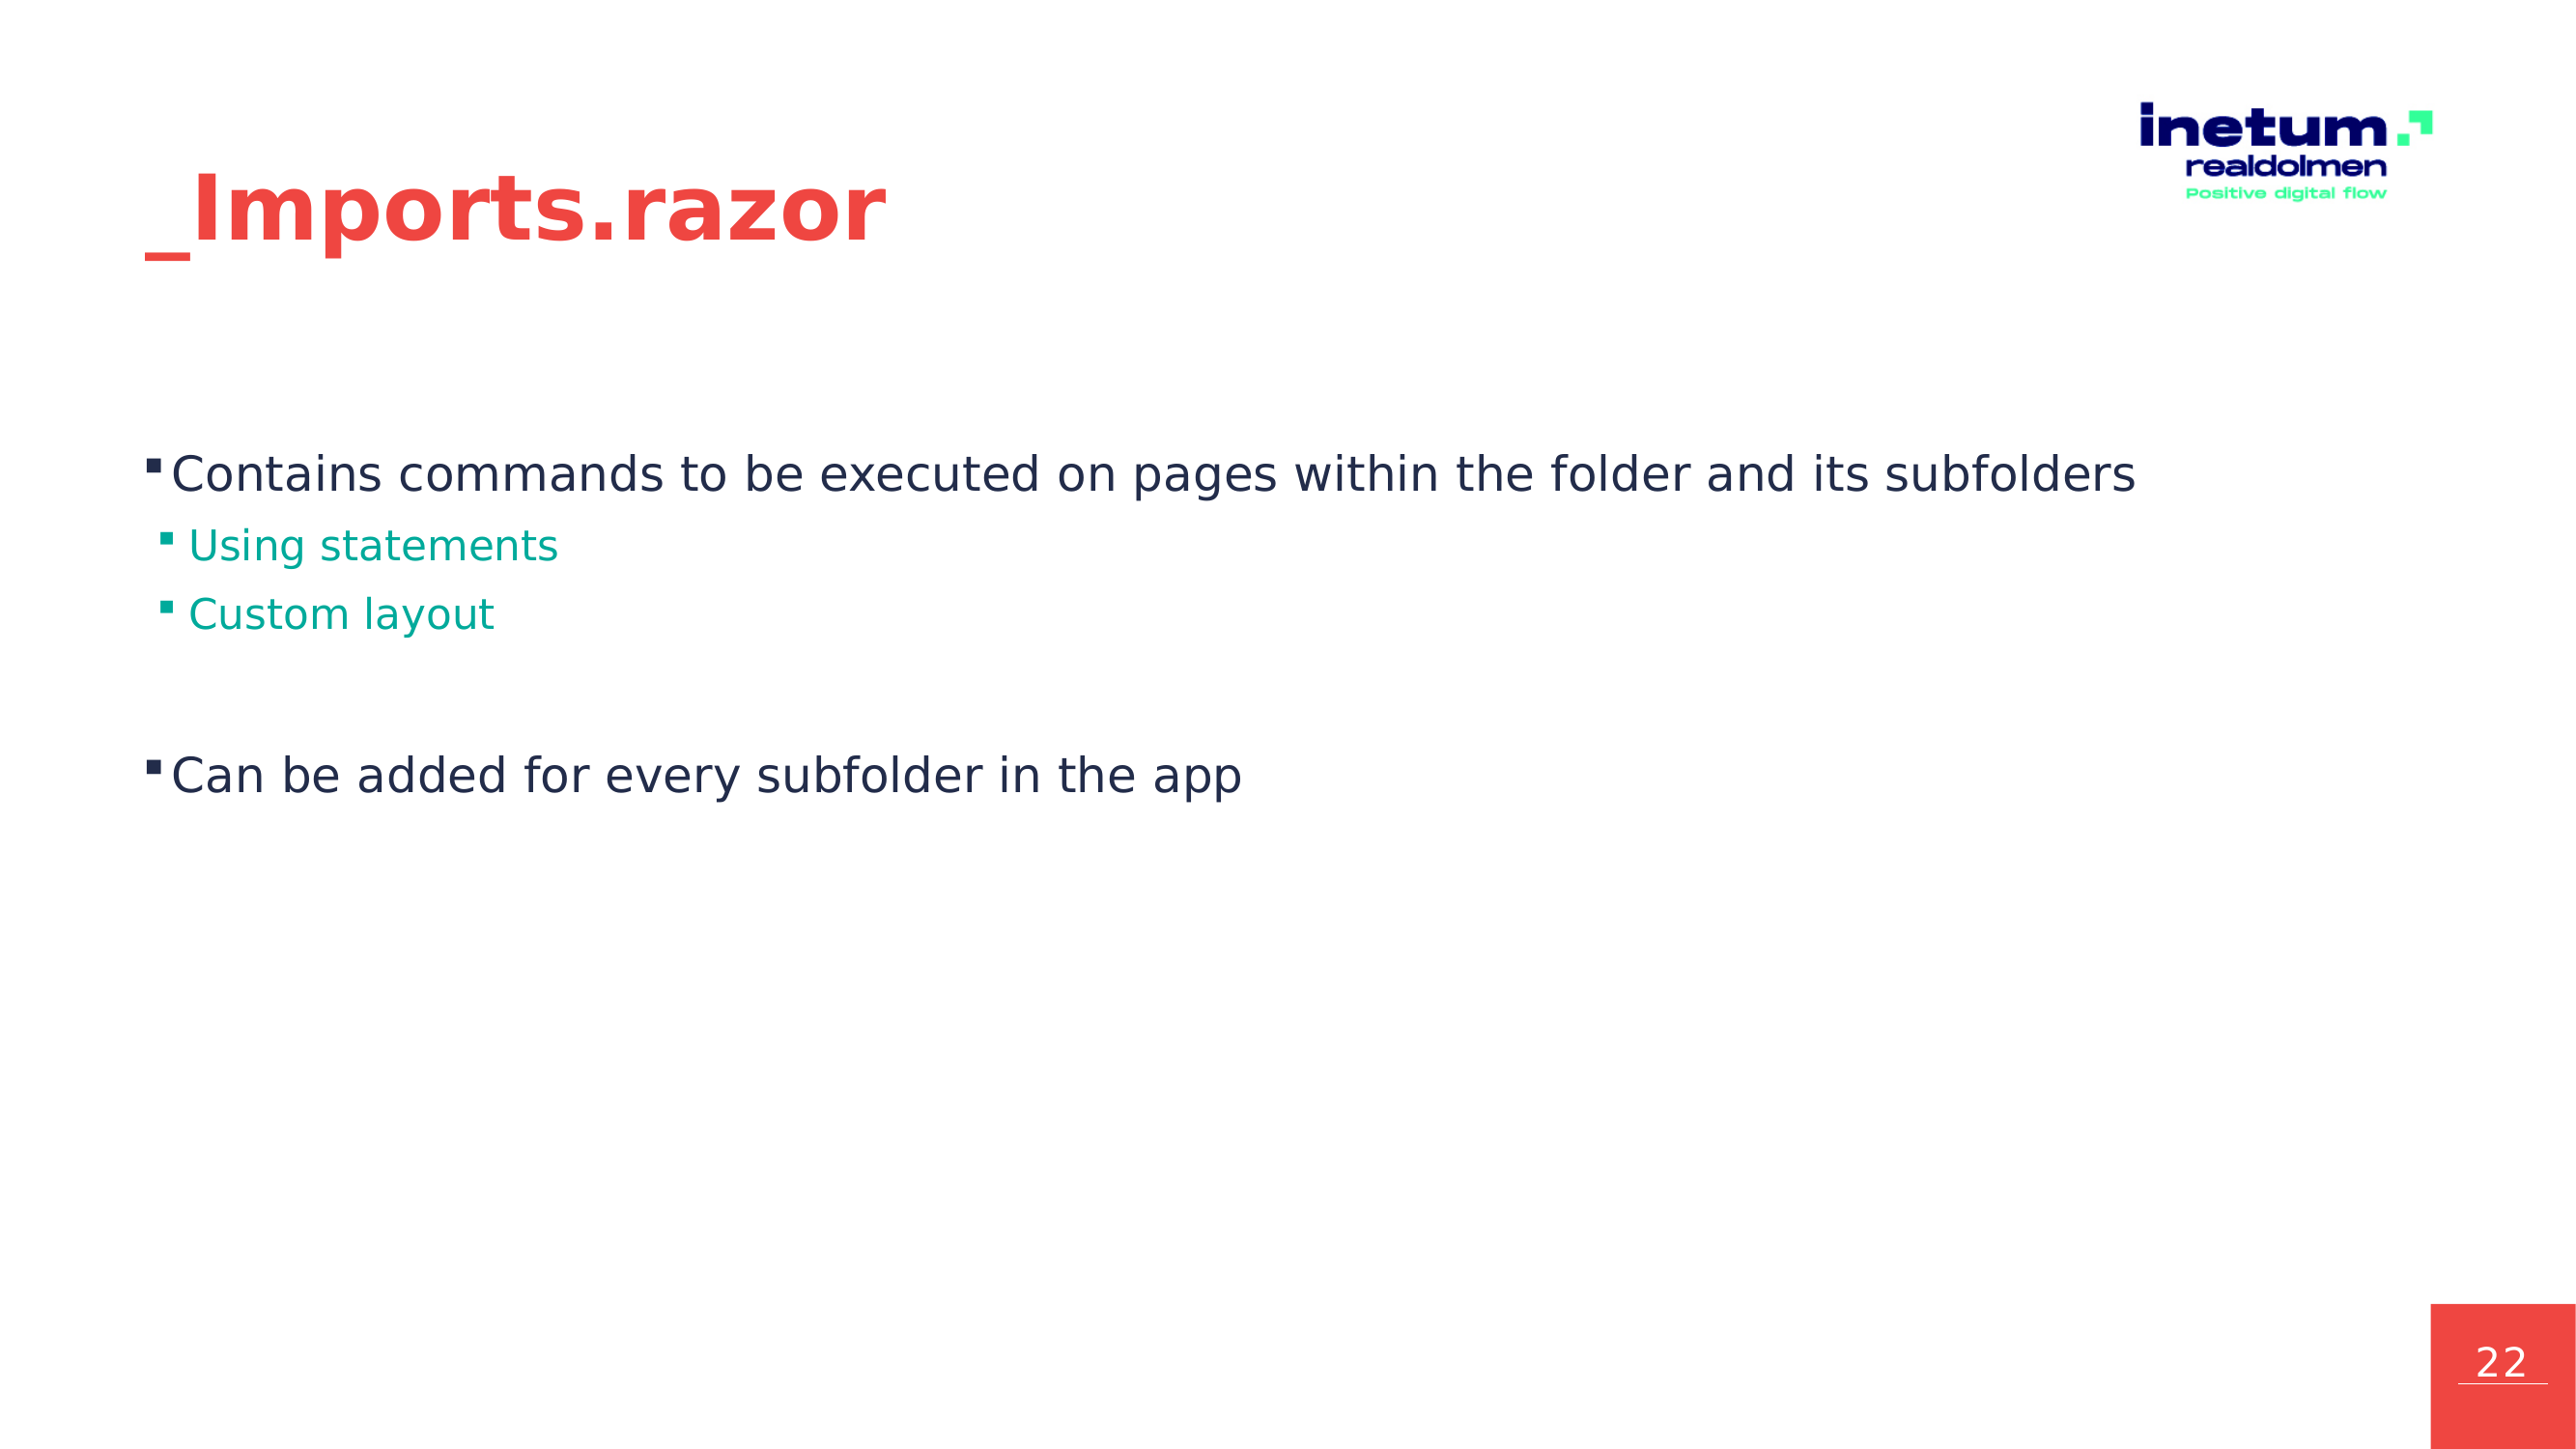

# _Imports.razor
Contains commands to be executed on pages within the folder and its subfolders
Using statements
Custom layout

Can be added for every subfolder in the app